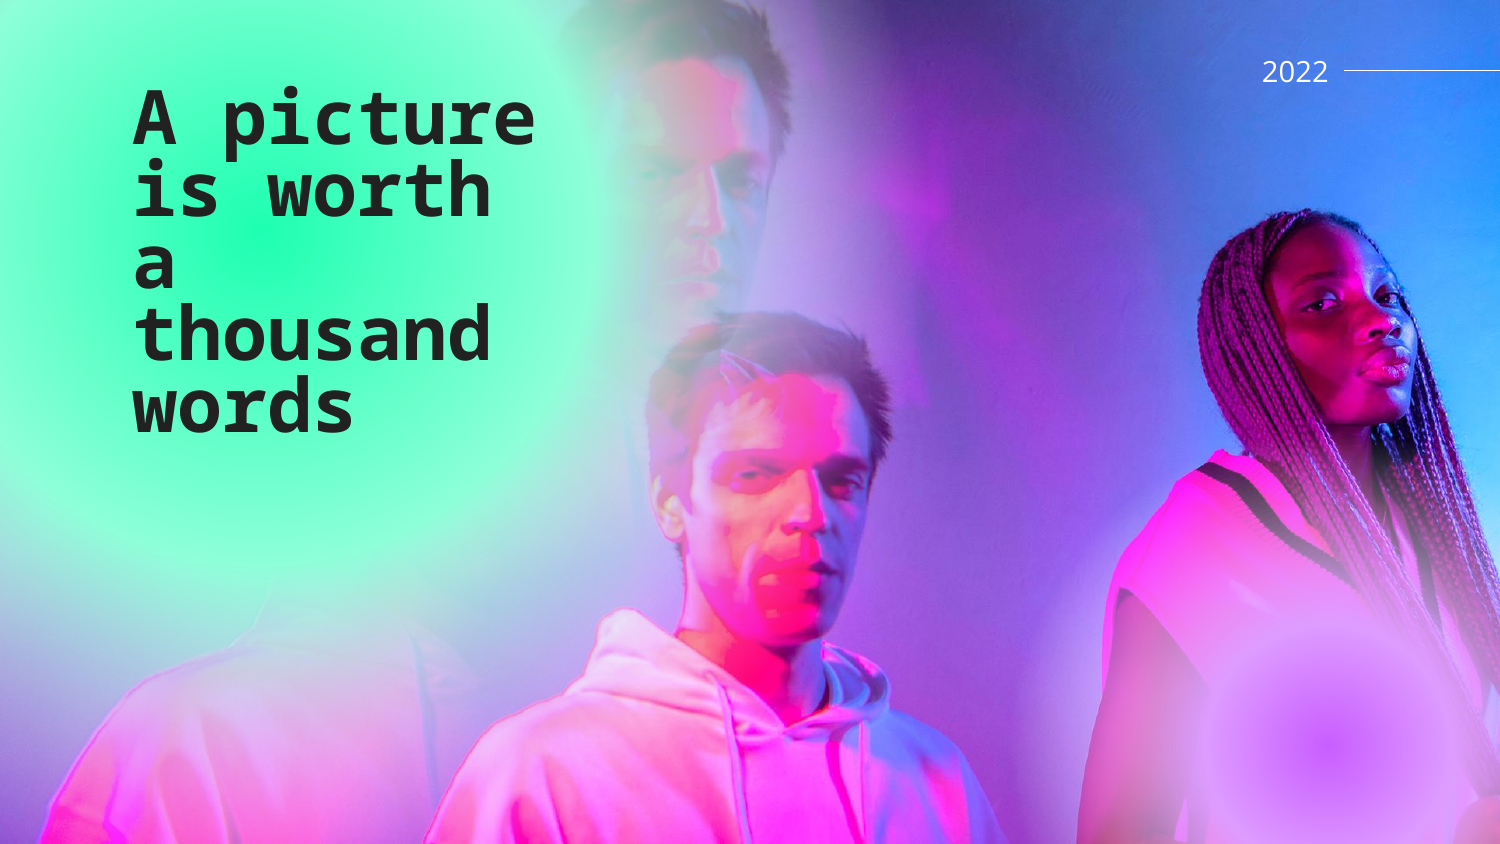

2022
# A picture is worth a thousand words